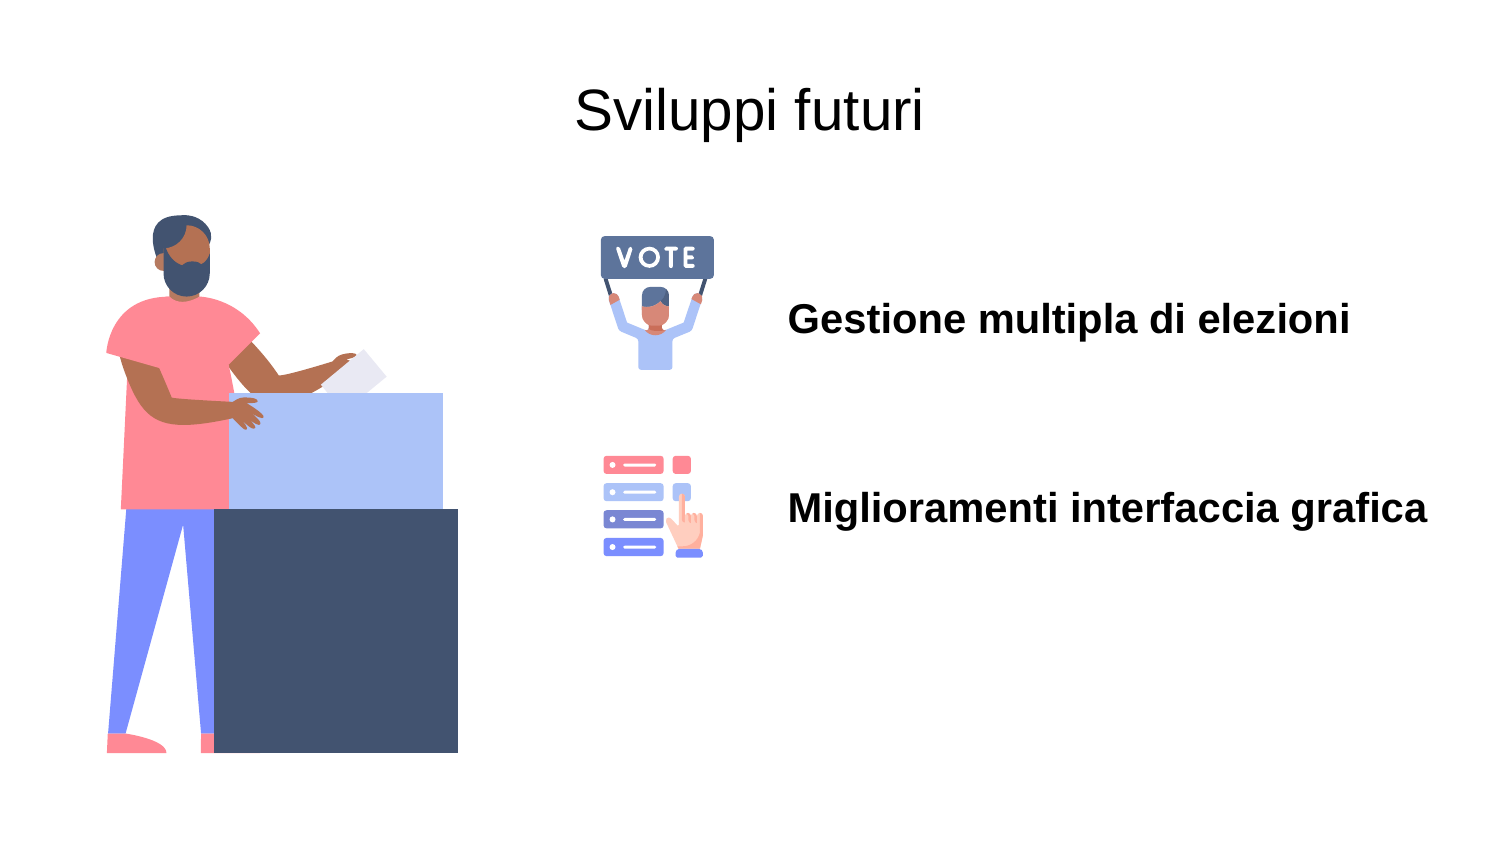

# Sviluppi futuri

Gestione multipla di elezioni

Miglioramenti interfaccia grafica